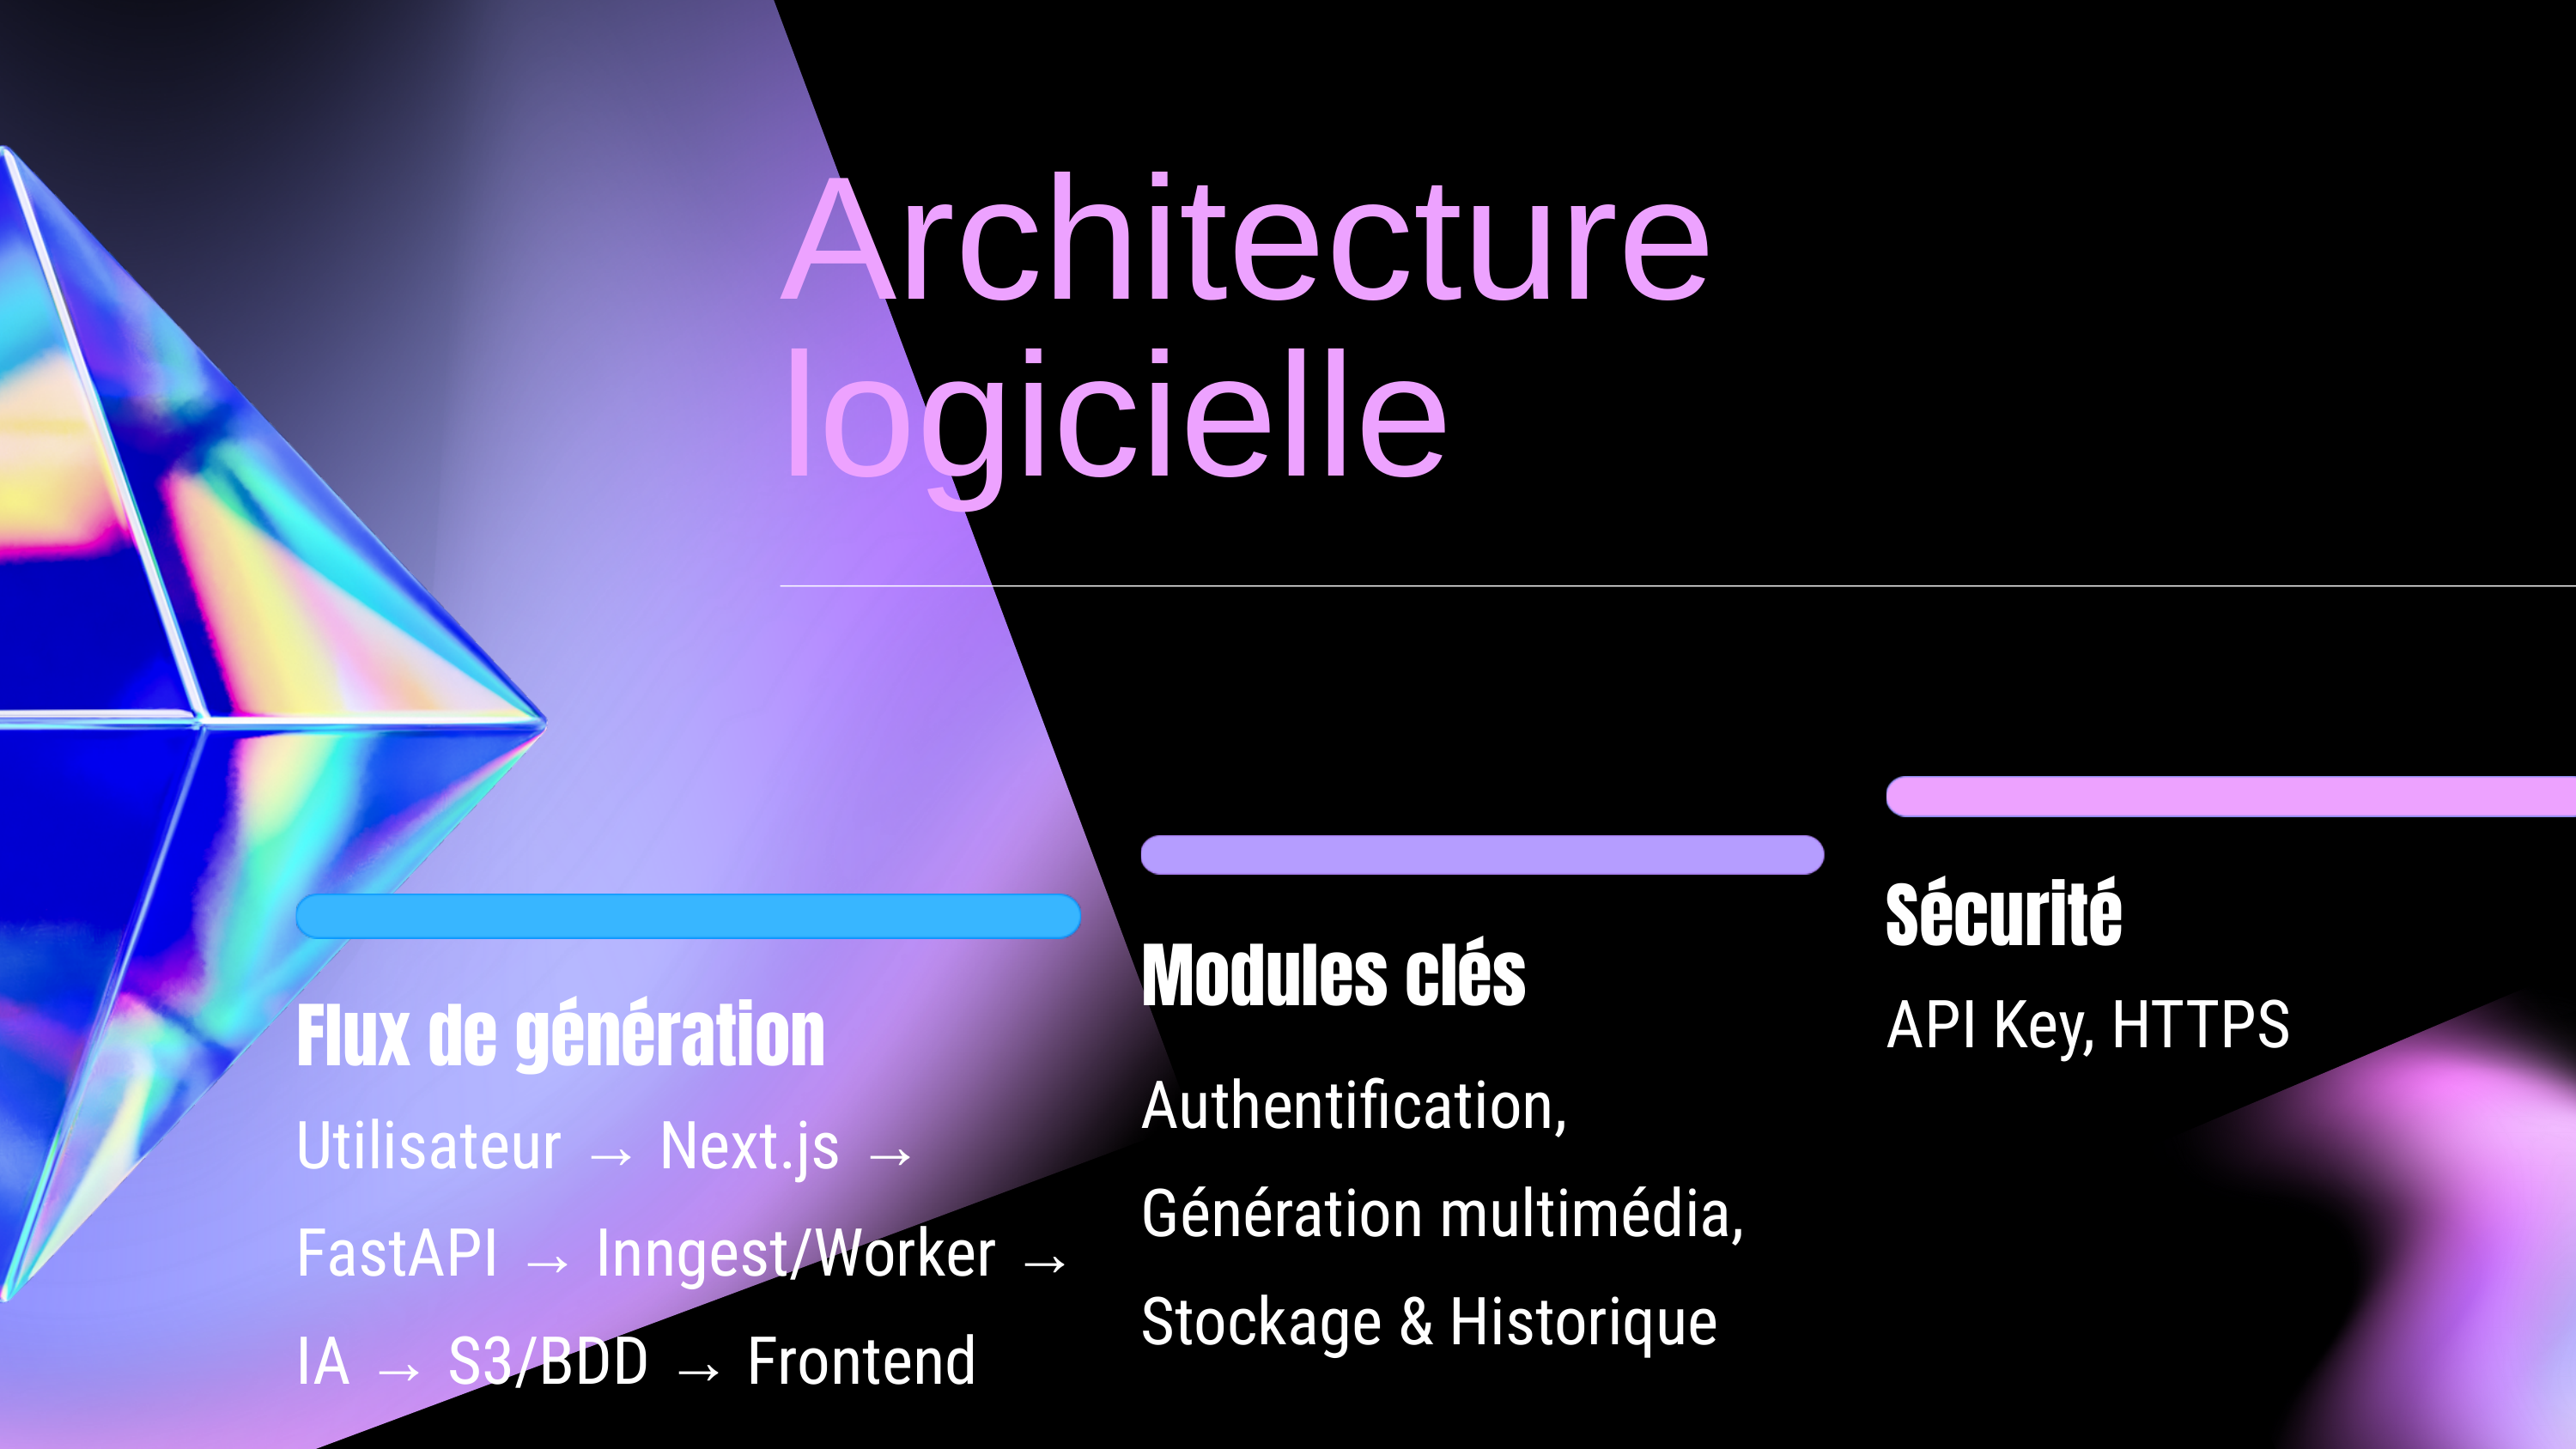

Architecture logicielle

Sécurité

Modules clés
API Key, HTTPS
Flux de génération

Authentification, Génération multimédia, Stockage & Historique
Utilisateur → Next.js → FastAPI → Inngest/Worker → IA → S3/BDD → Frontend